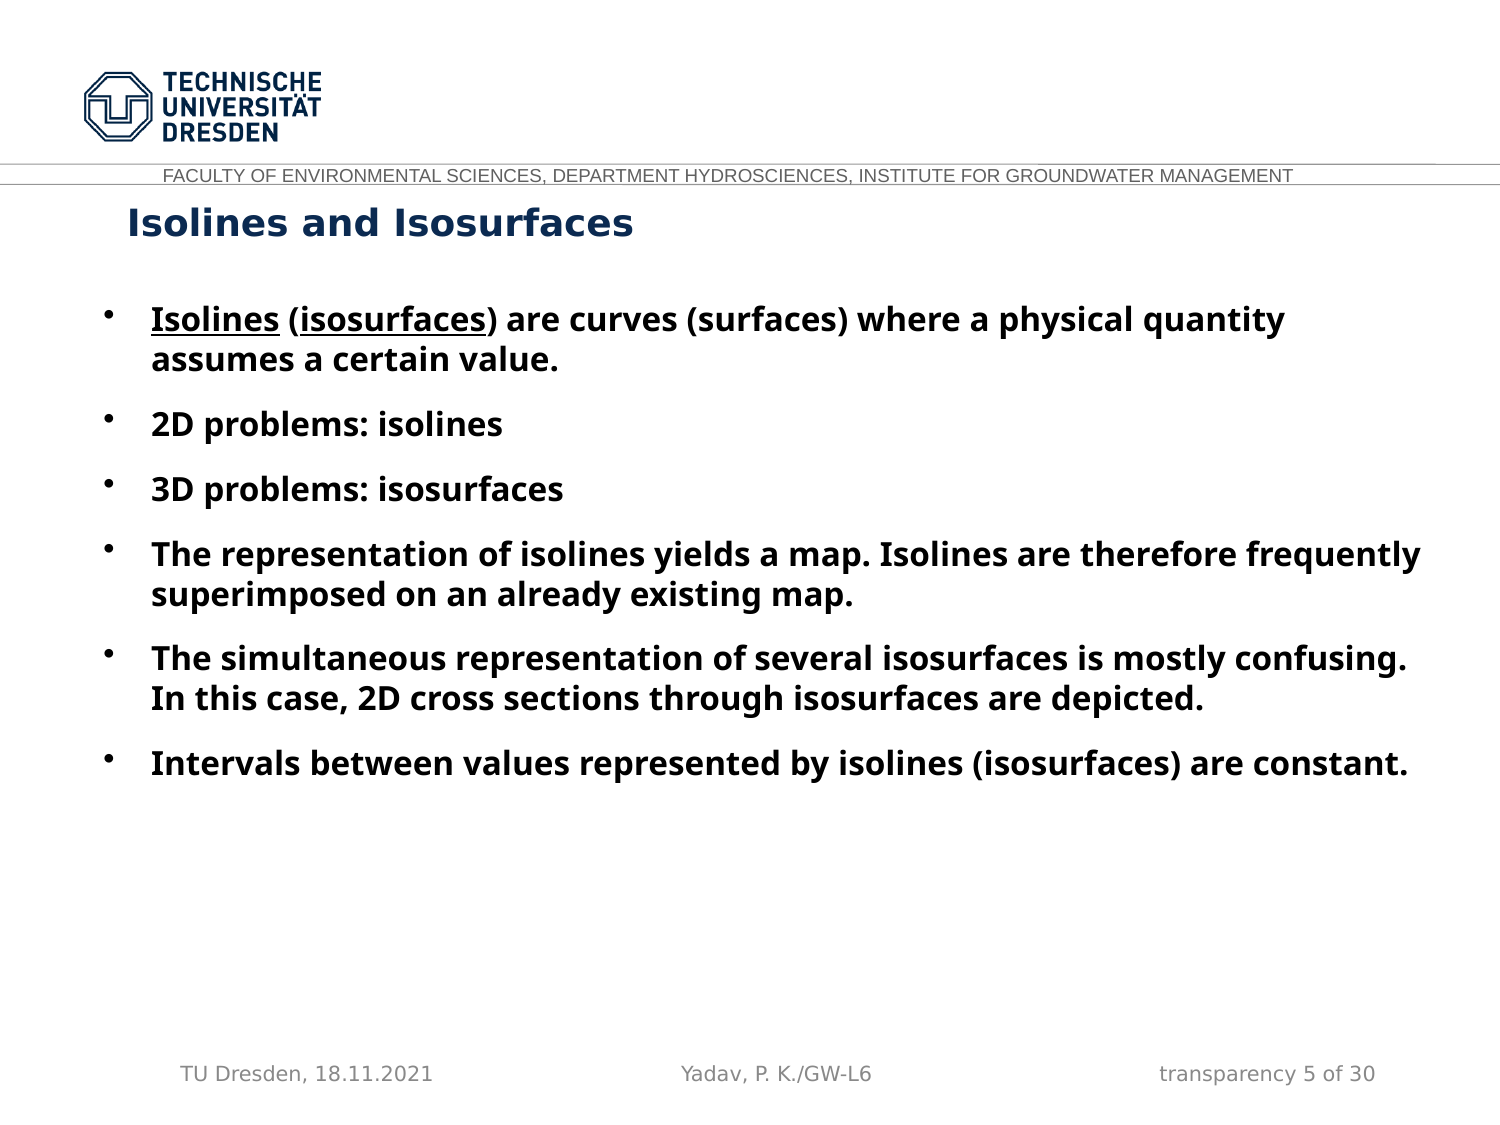

Isolines and Isosurfaces
Isolines (isosurfaces) are curves (surfaces) where a physical quantity assumes a certain value.
2D problems: isolines
3D problems: isosurfaces
The representation of isolines yields a map. Isolines are therefore frequently superimposed on an already existing map.
The simultaneous representation of several isosurfaces is mostly confusing. In this case, 2D cross sections through isosurfaces are depicted.
Intervals between values represented by isolines (isosurfaces) are constant.